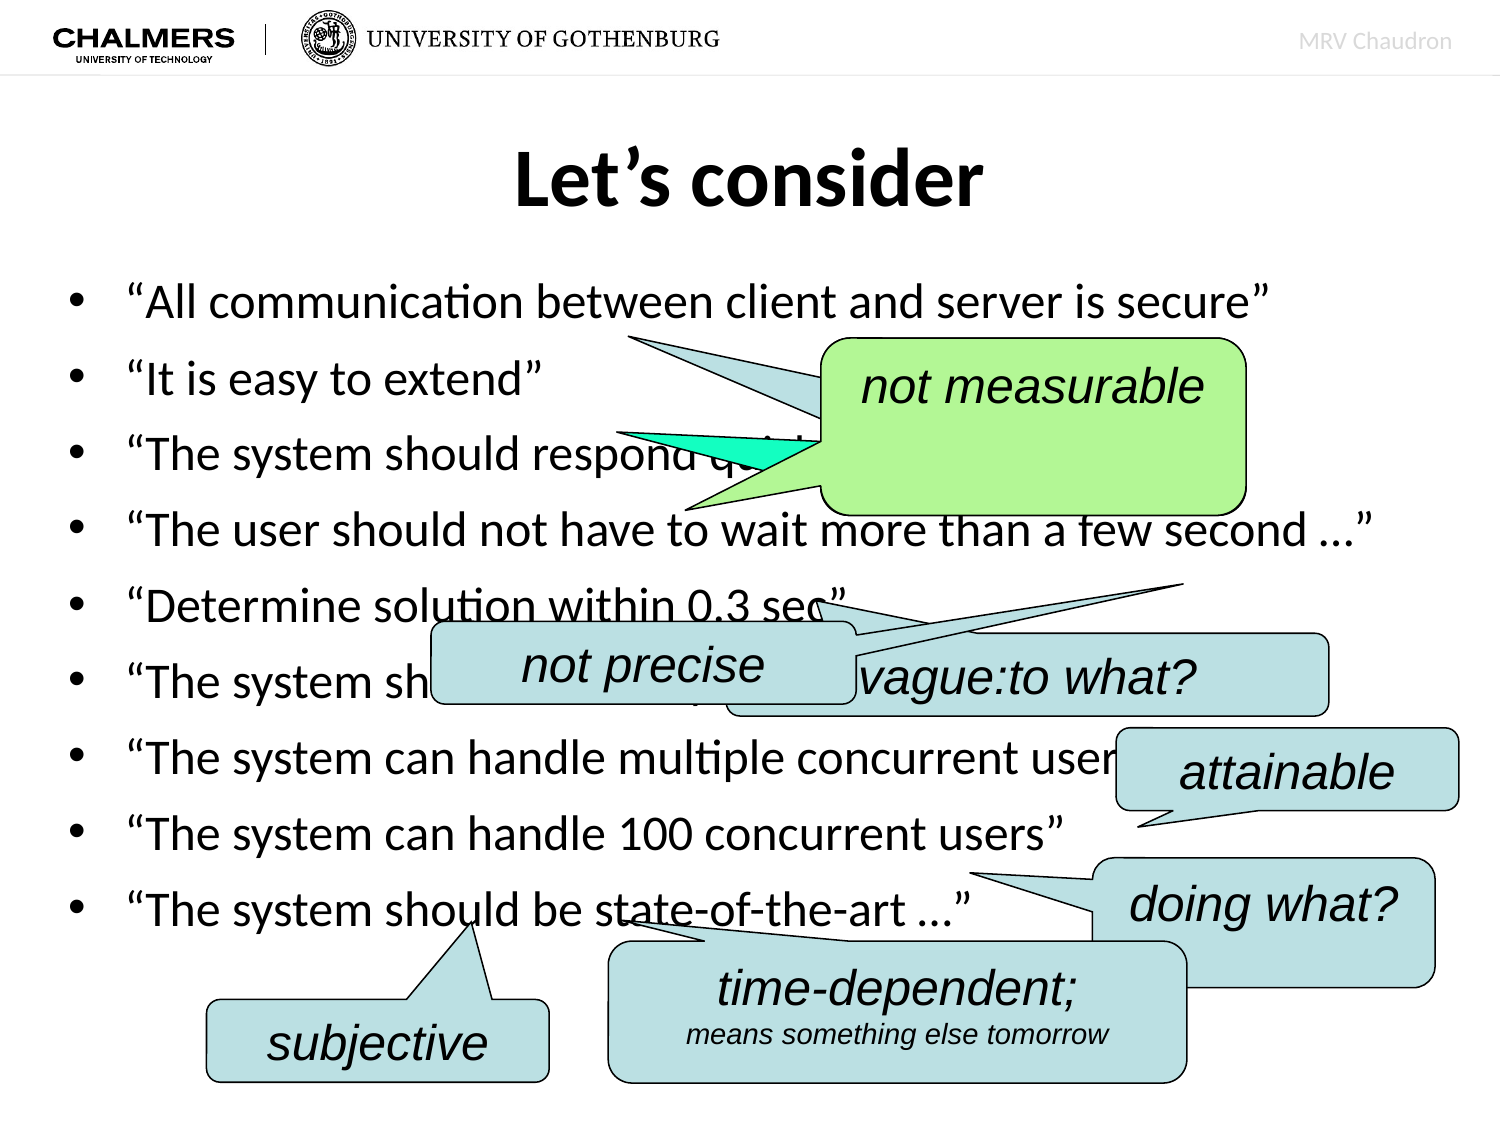

# Let’s consider
“All communication between client and server is secure”
“It is easy to extend”
“The system should respond quickly”
“The user should not have to wait more than a few second …”
“Determine solution within 0.3 sec”
“The system should be always available”
“The system can handle multiple concurrent users”
“The system can handle 100 concurrent users”
“The system should be state-of-the-art …”
not measurable
not measurable
not measurable
not precise
vague:to what?
attainable
doing what?
time-dependent;
means something else tomorrow
subjective